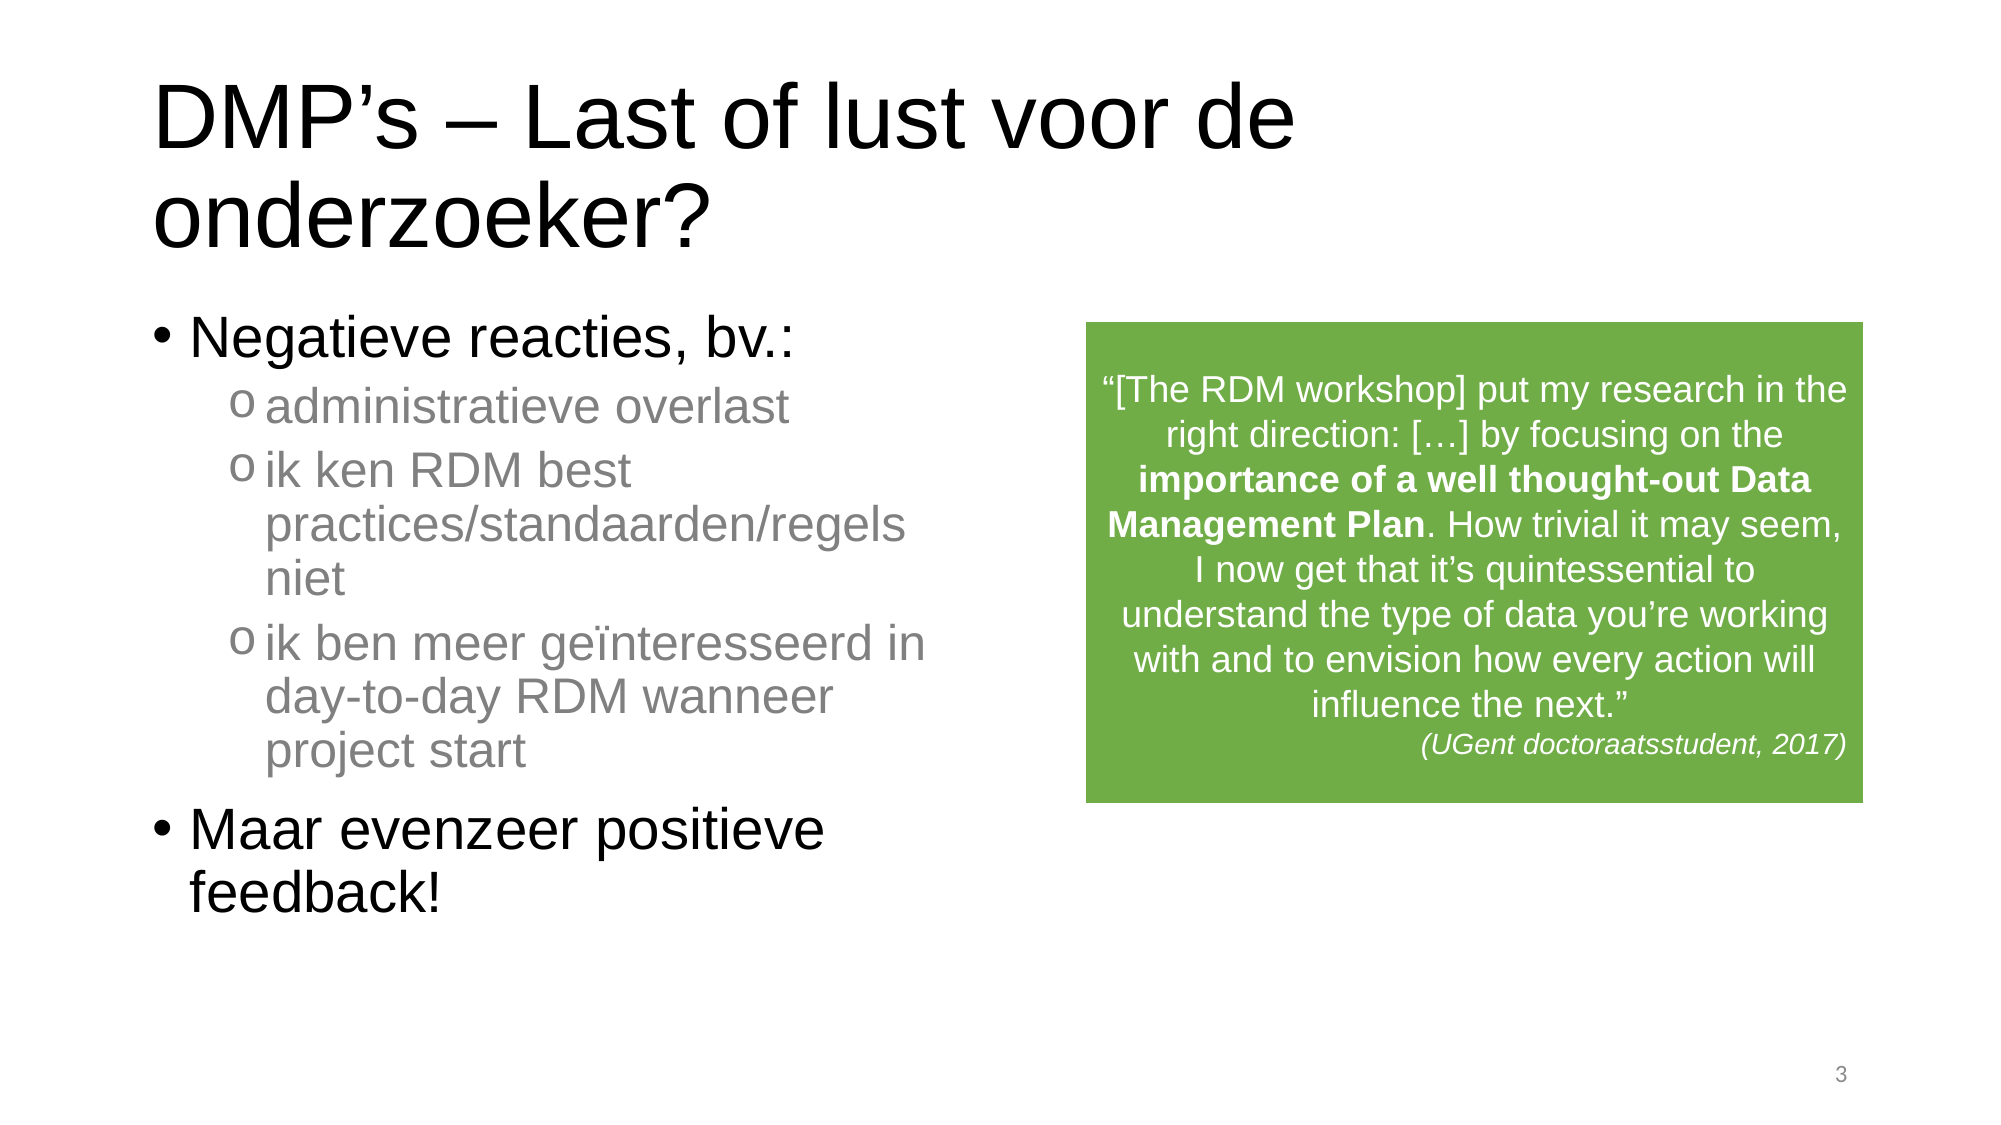

# DMP’s – Last of lust voor de onderzoeker?
Negatieve reacties, bv.:
administratieve overlast
ik ken RDM best practices/standaarden/regels niet
ik ben meer geïnteresseerd in day-to-day RDM wanneer project start
Maar evenzeer positieve feedback!

“[The RDM workshop] put my research in the right direction: […] by focusing on the importance of a well thought-out Data Management Plan. How trivial it may seem, I now get that it’s quintessential to understand the type of data you’re working with and to envision how every action will influence the next.”
(UGent doctoraatsstudent, 2017)
3